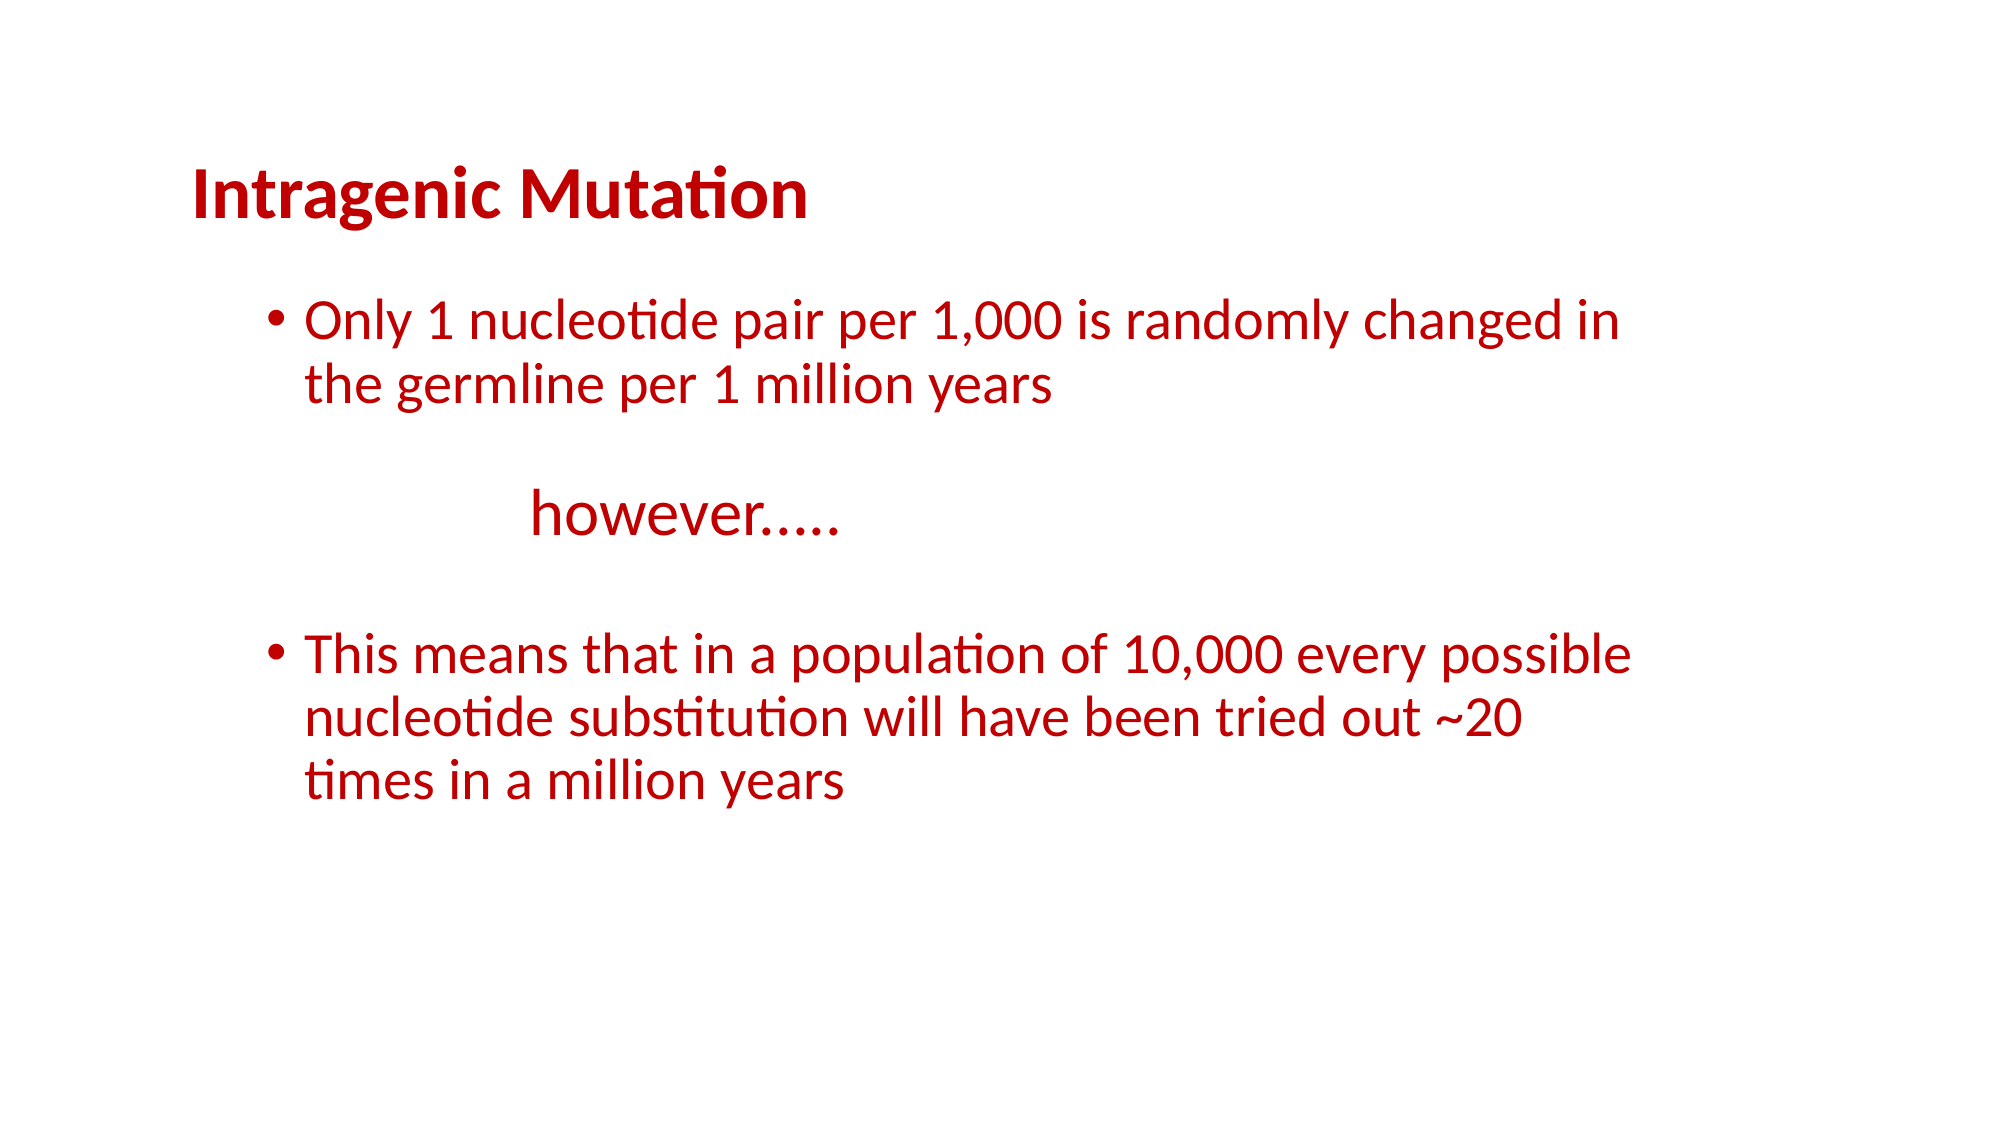

# Intragenic Mutation
Only 1 nucleotide pair per 1,000 is randomly changed in the germline per 1 million years

		however.....

This means that in a population of 10,000 every possible nucleotide substitution will have been tried out ~20 times in a million years